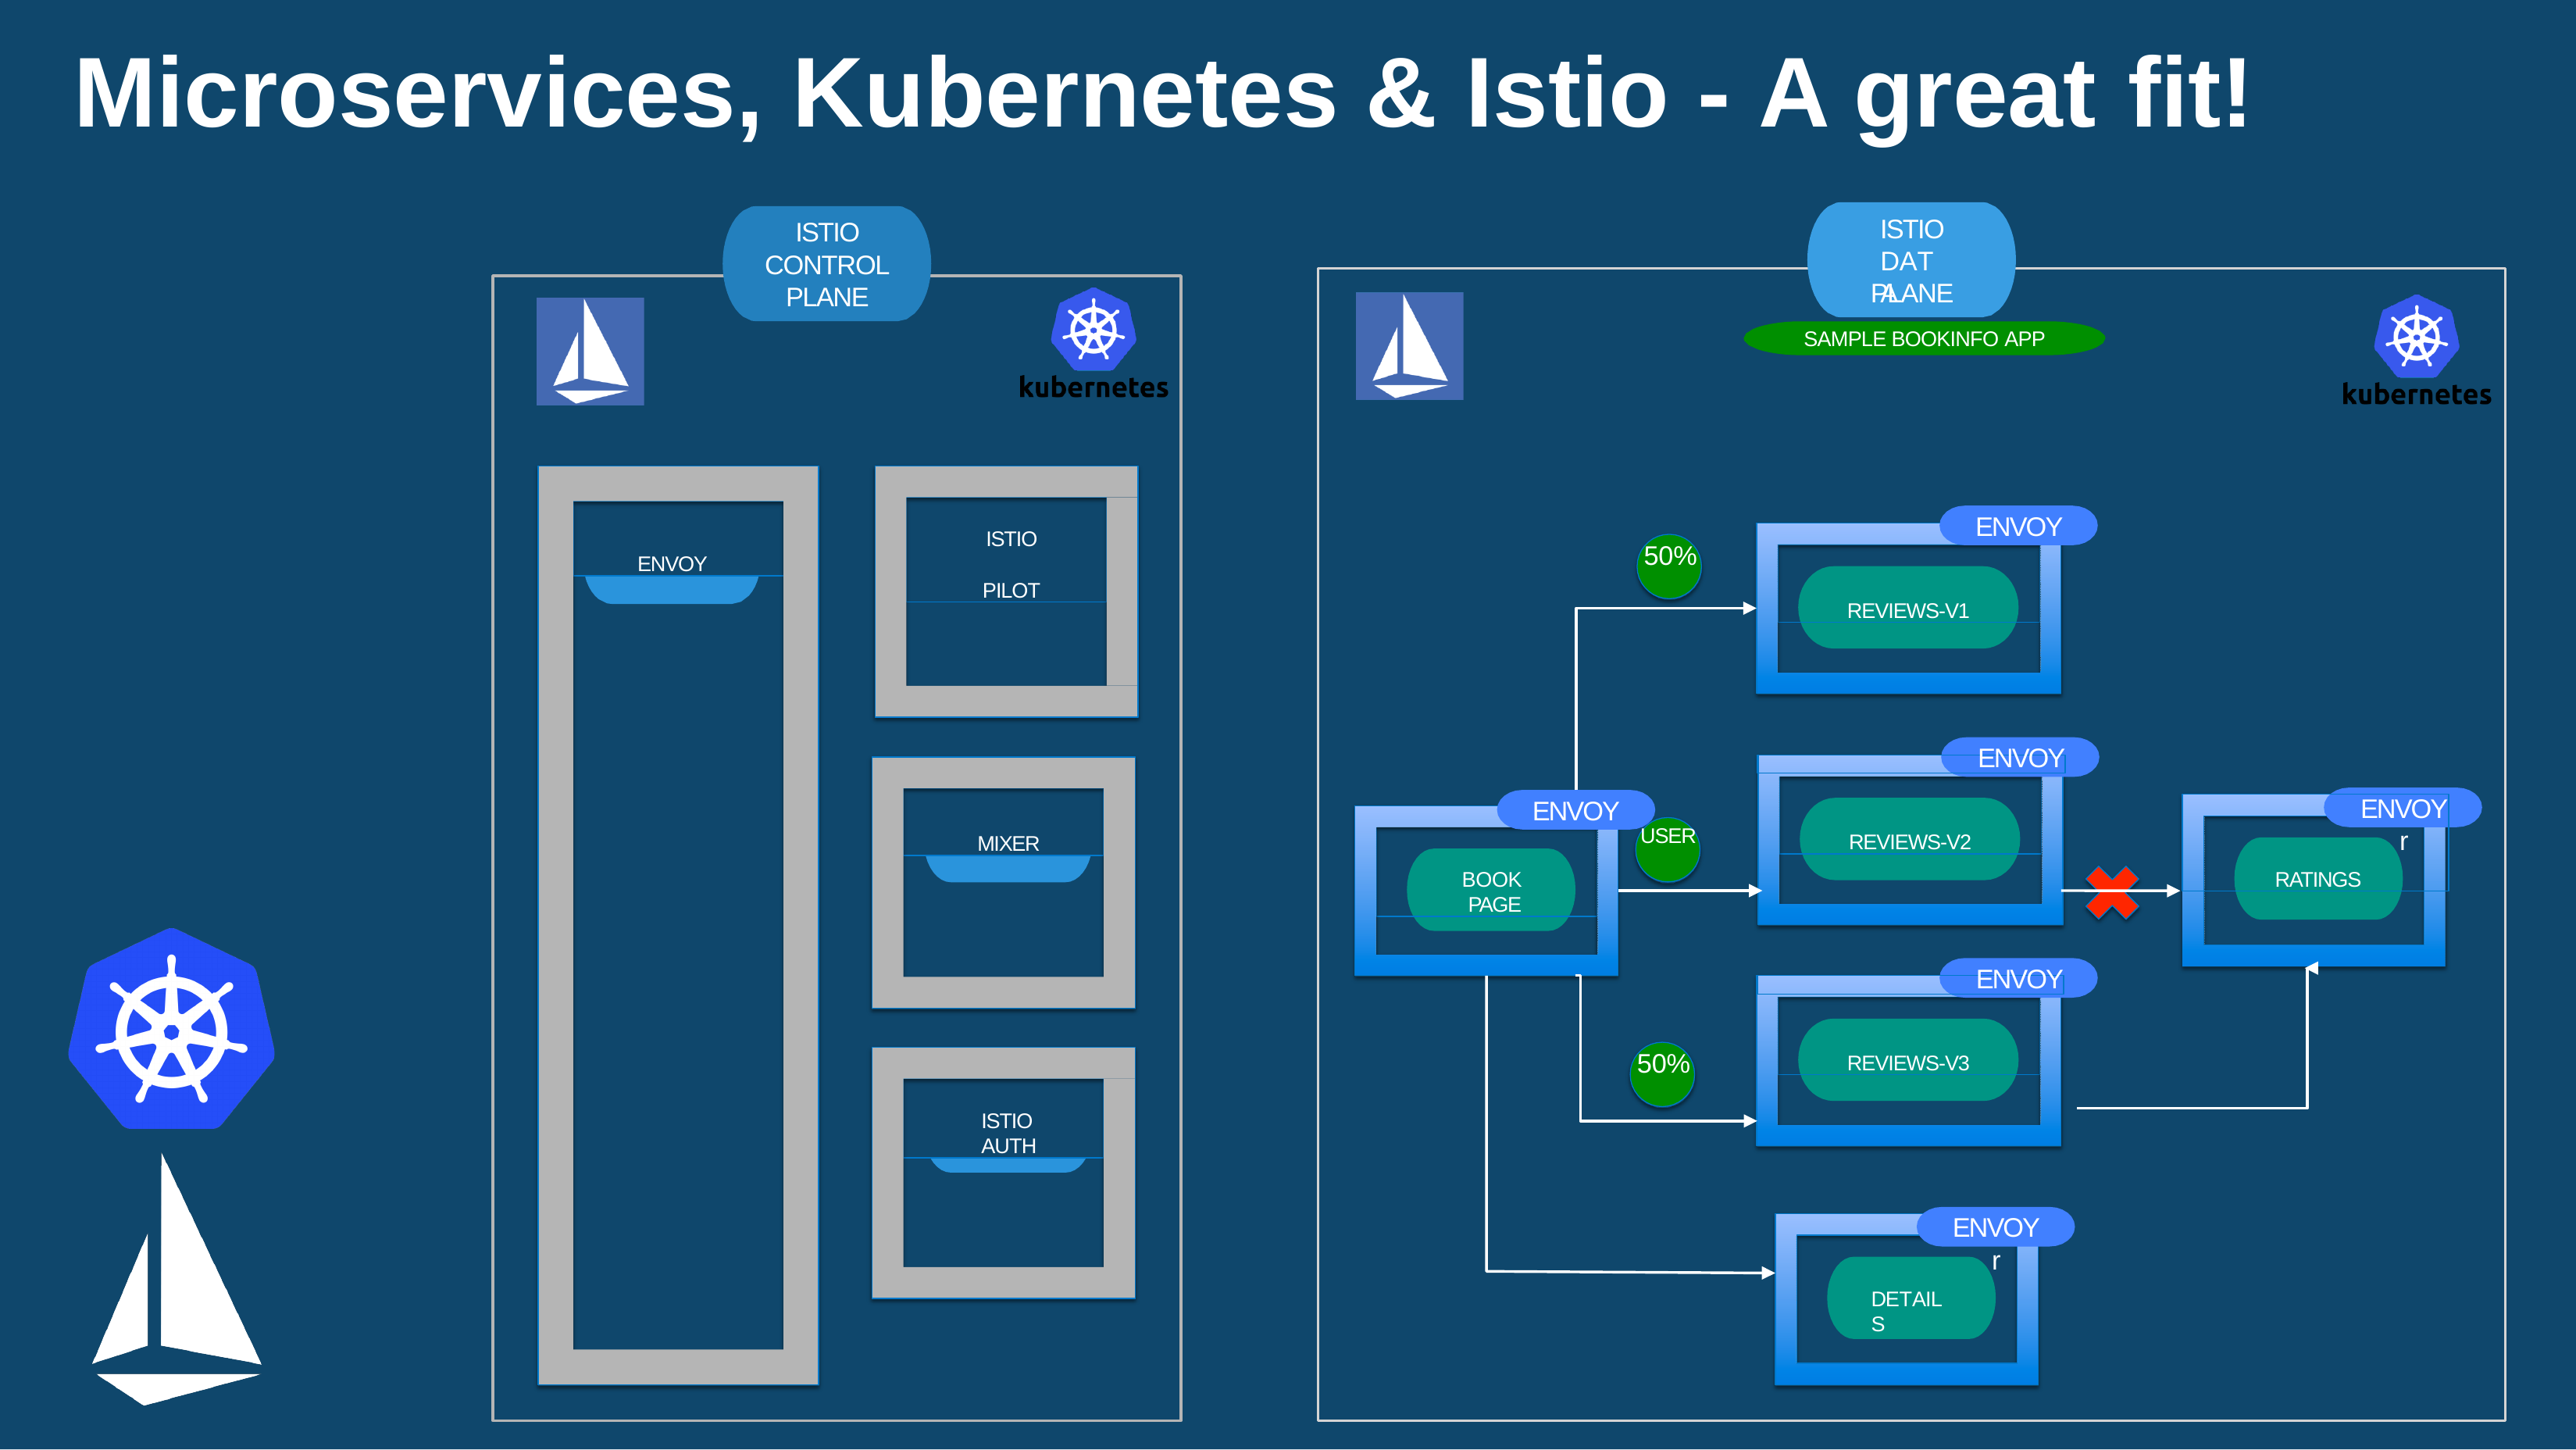

# Microservices,	Kubernetes & Istio	-	A great	fit!

ISTIO
ISTIO  CONTROL
DATA

PLANE
SAMPLE BOOKINFO APP

PLANE

ISTIO  PILOT

ENVOY

ENVOY

50%

REVIEWS-V1

ENVOY

REVIEWS-V2

MIXER
ENVOY
ENVOY
r
RATINGS

USER

BOOK  PAGE

ENVOY

REVIEWS-V3

50%

ISTIO  AUTH

ENVOY
r
DETAILS